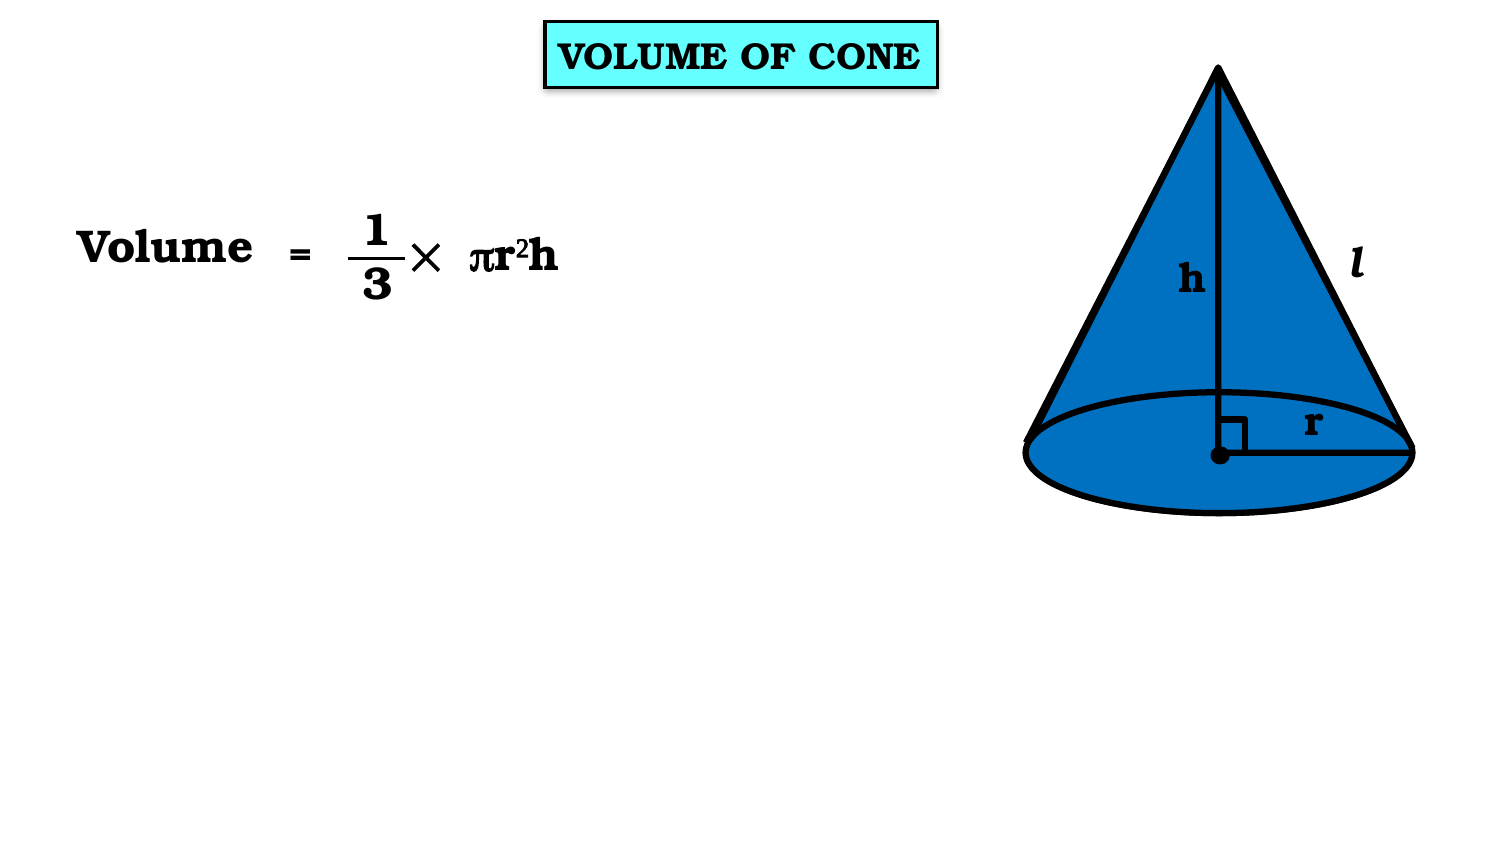

VOLUME OF CONE

l
h
r

1
Volume
×
πr2h
=
3